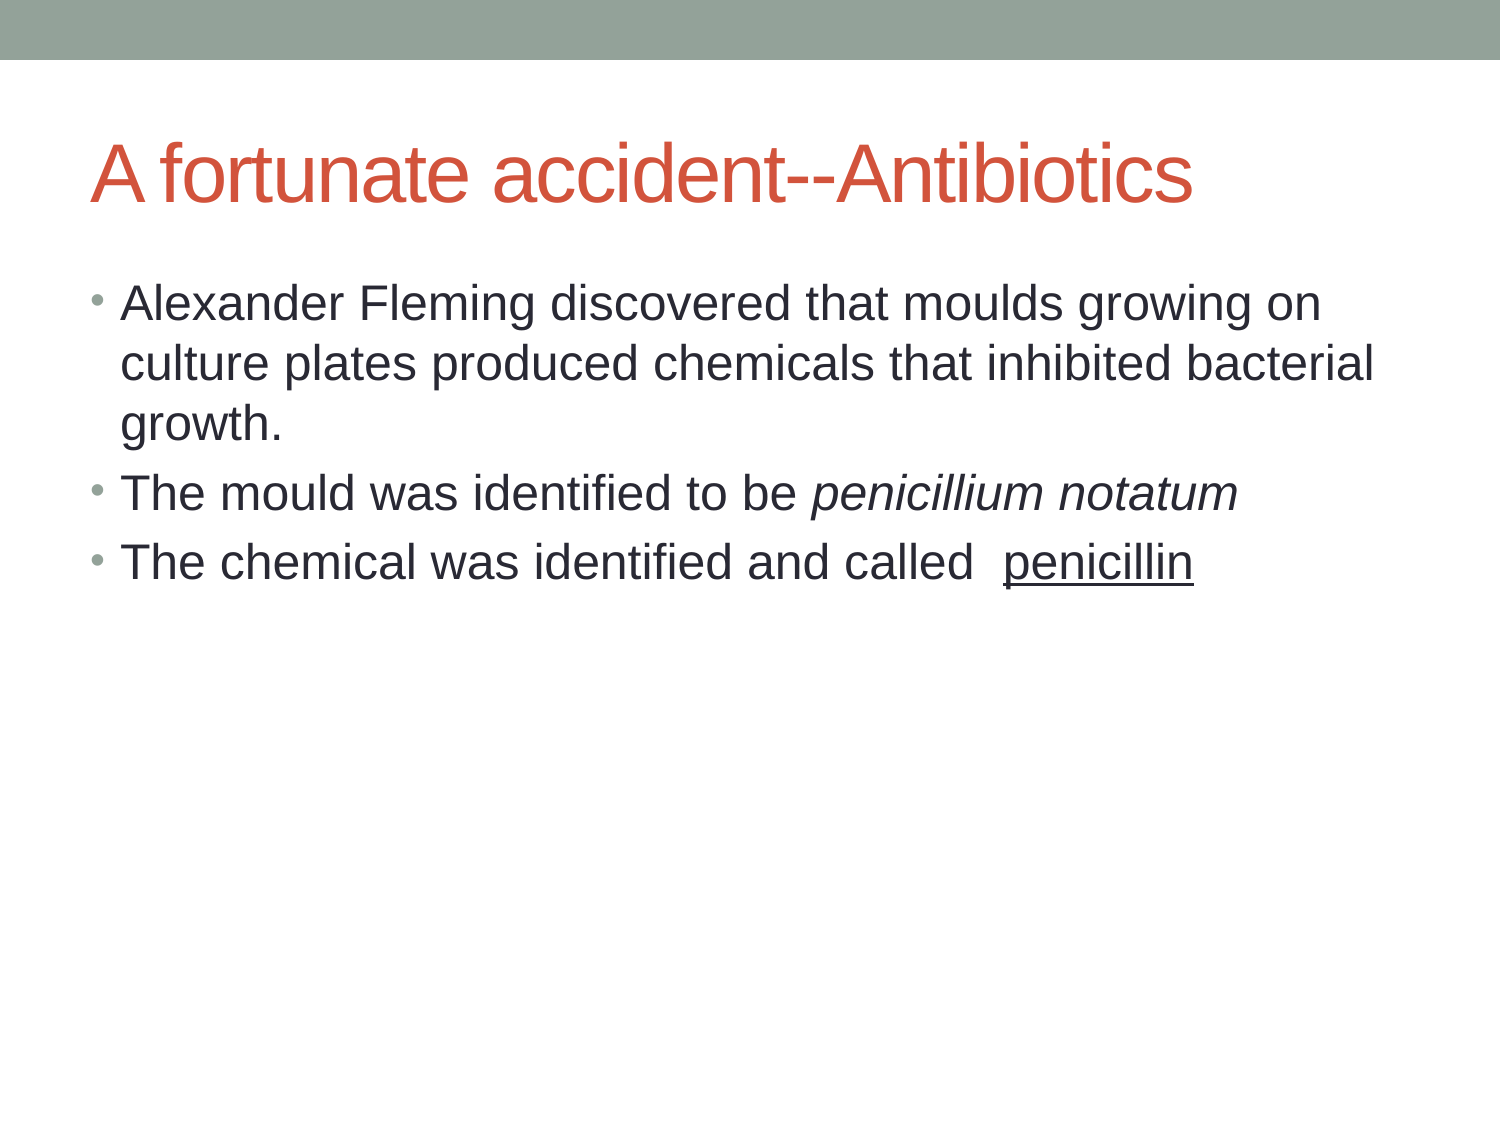

# A fortunate accident--Antibiotics
Alexander Fleming discovered that moulds growing on culture plates produced chemicals that inhibited bacterial growth.
The mould was identified to be penicillium notatum
The chemical was identified and called  penicillin